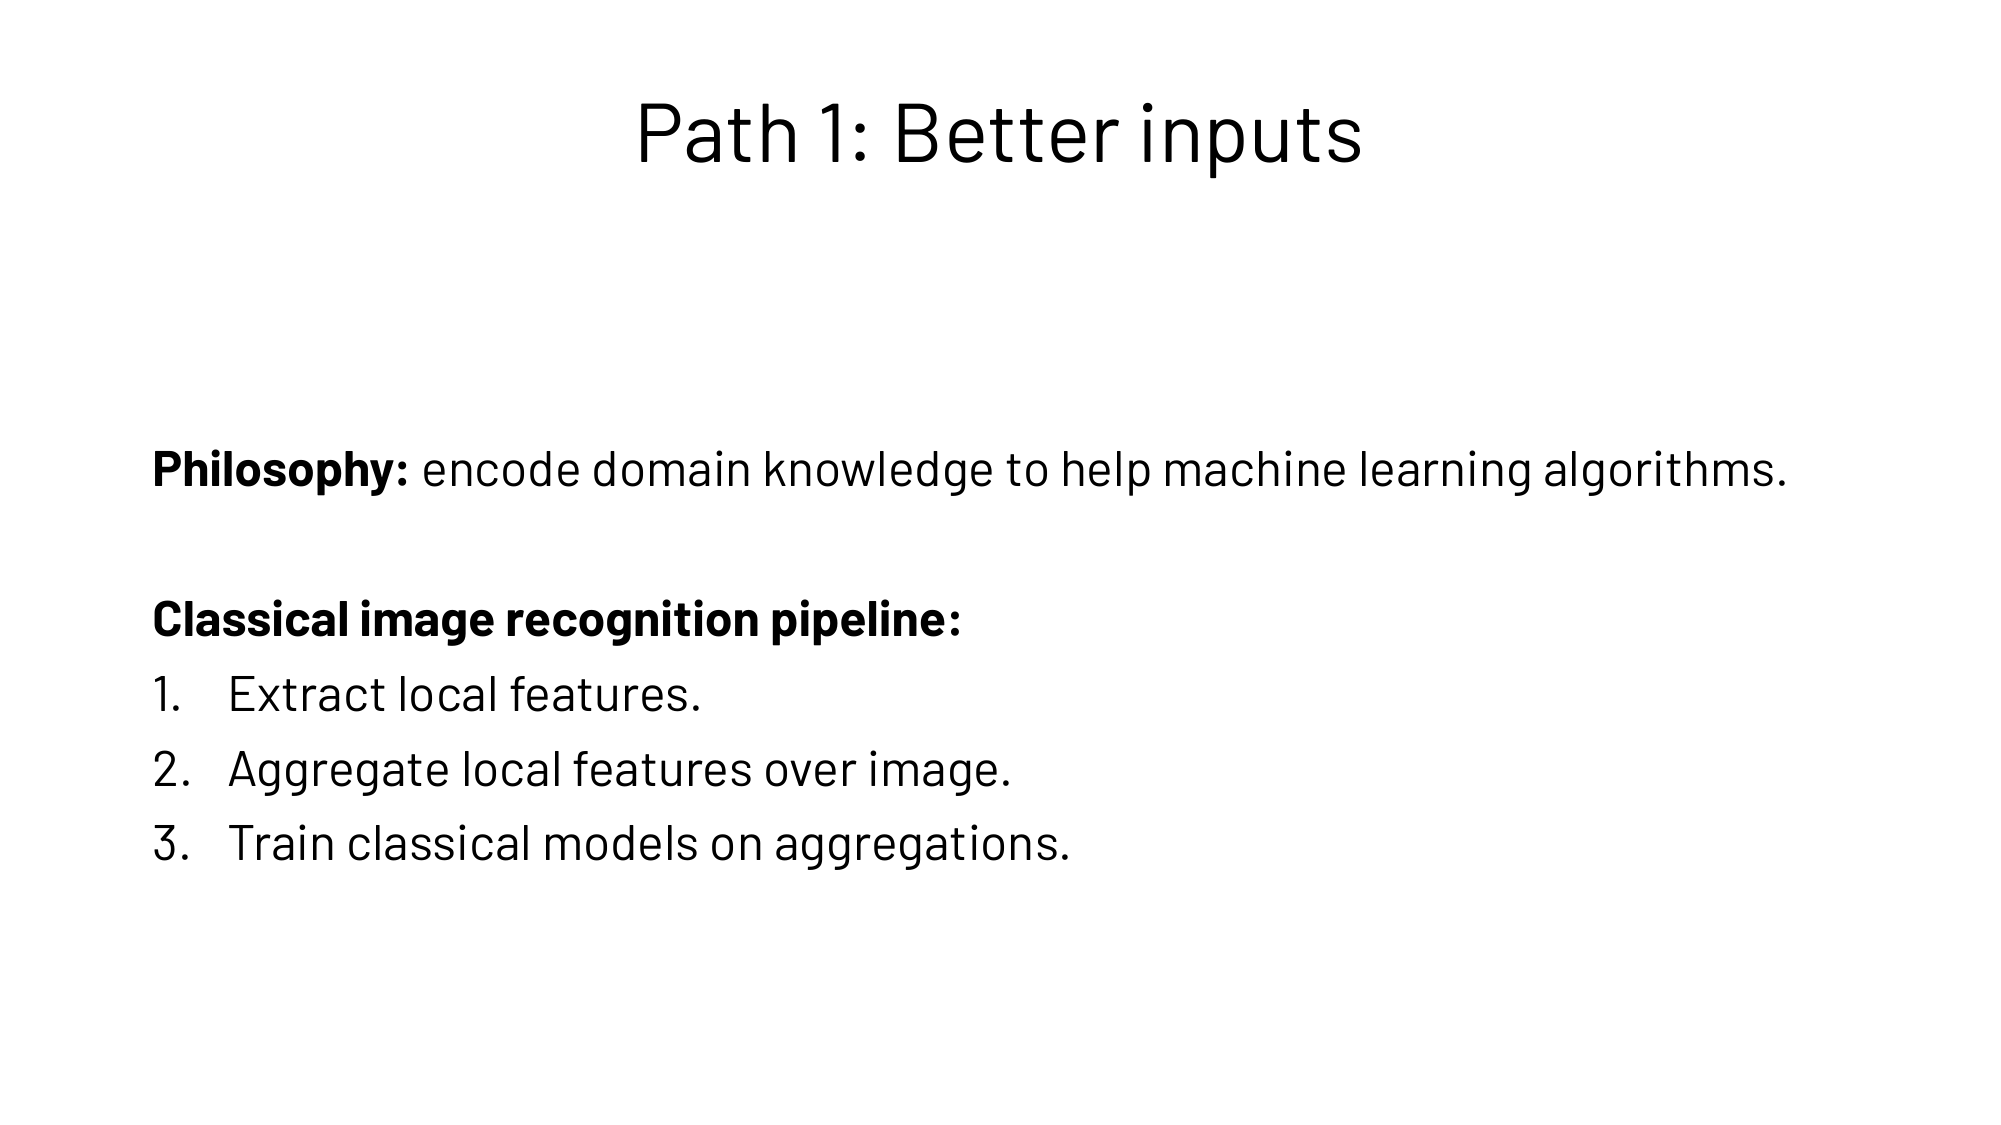

# Path 1: Better inputs

Philosophy: encode domain knowledge to help machine learning algorithms.

Classical image recognition pipeline:
Extract local features.
Aggregate local features over image.
Train classical models on aggregations.